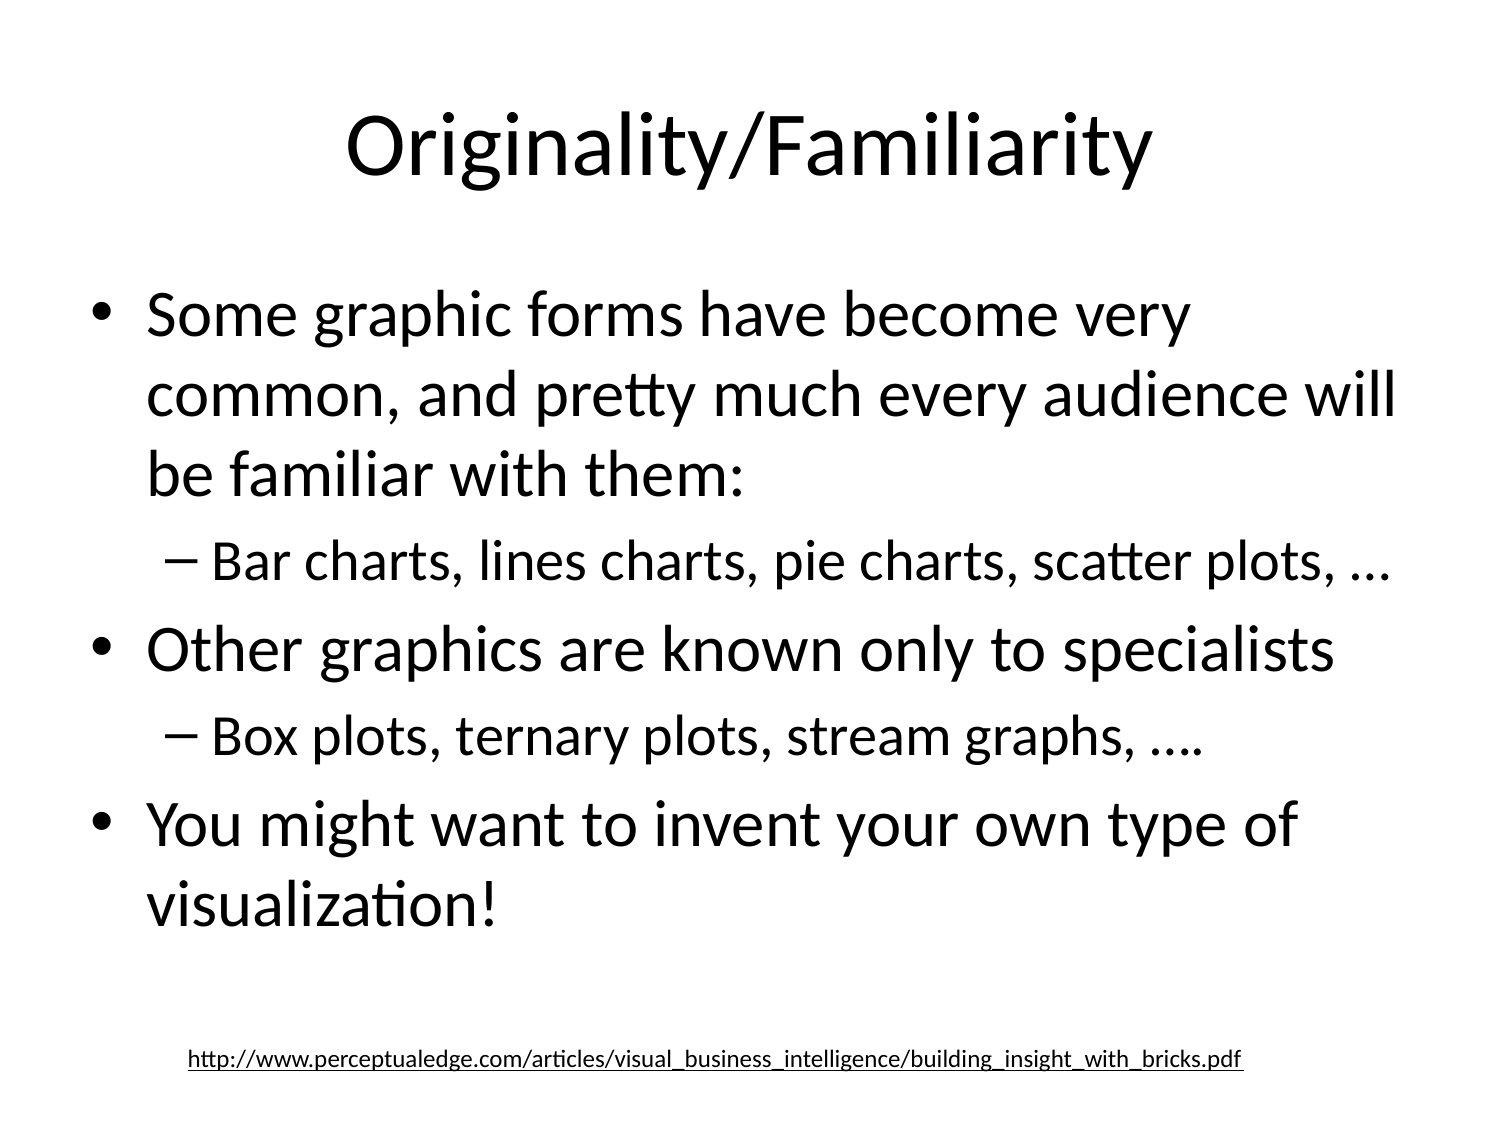

# Originality/Familiarity
Some graphic forms have become very common, and pretty much every audience will be familiar with them:
Bar charts, lines charts, pie charts, scatter plots, …
Other graphics are known only to specialists
Box plots, ternary plots, stream graphs, ….
You might want to invent your own type of visualization!
http://www.perceptualedge.com/articles/visual_business_intelligence/building_insight_with_bricks.pdf